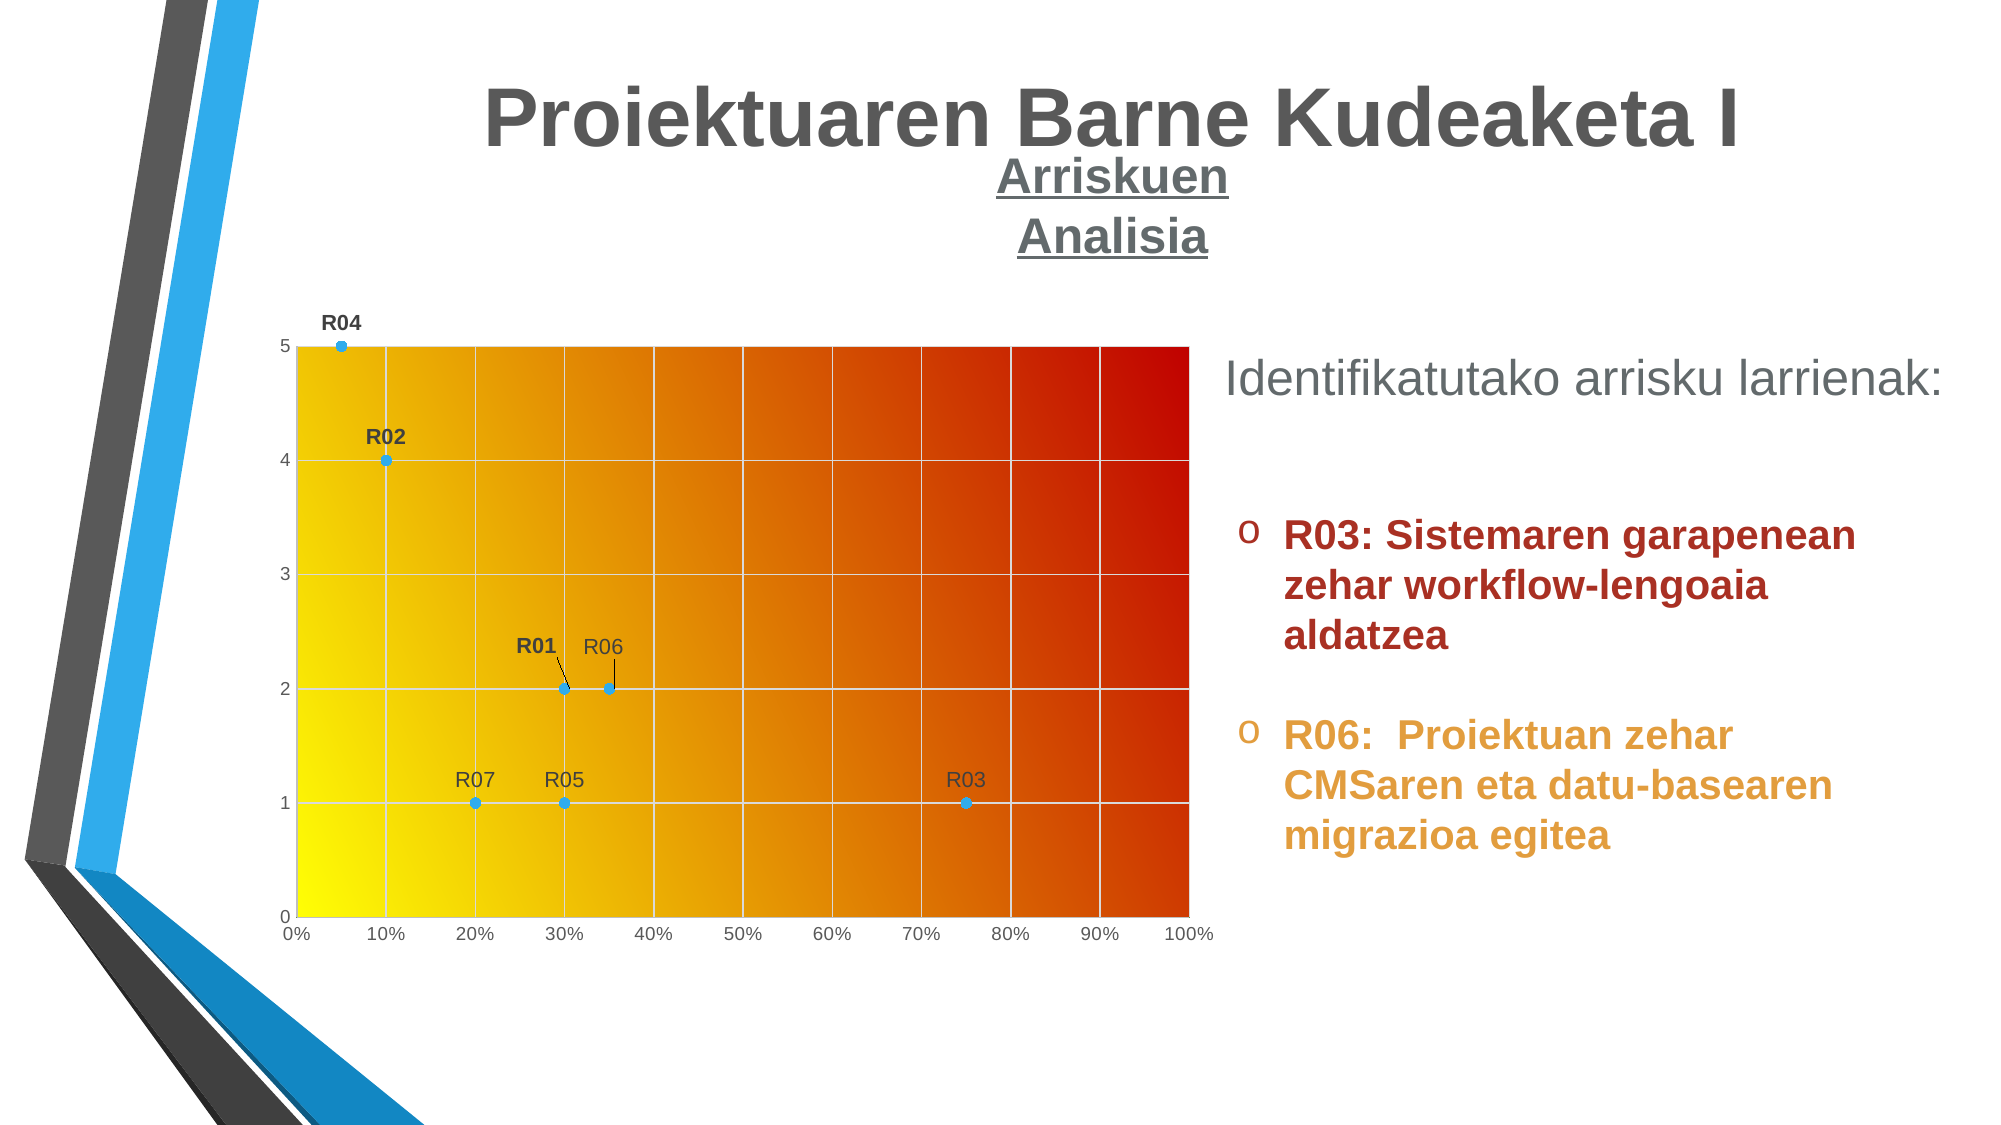

# Proiektuaren Barne Kudeaketa I
Arriskuen Analisia

### Chart

| Category | Inpaktua (1-5) |
|---|---|
Identifikatutako arrisku larrienak:
R03: Sistemaren garapenean zehar workflow-lengoaia aldatzea

R06:  Proiektuan zehar CMSaren eta datu-basearen migrazioa egitea